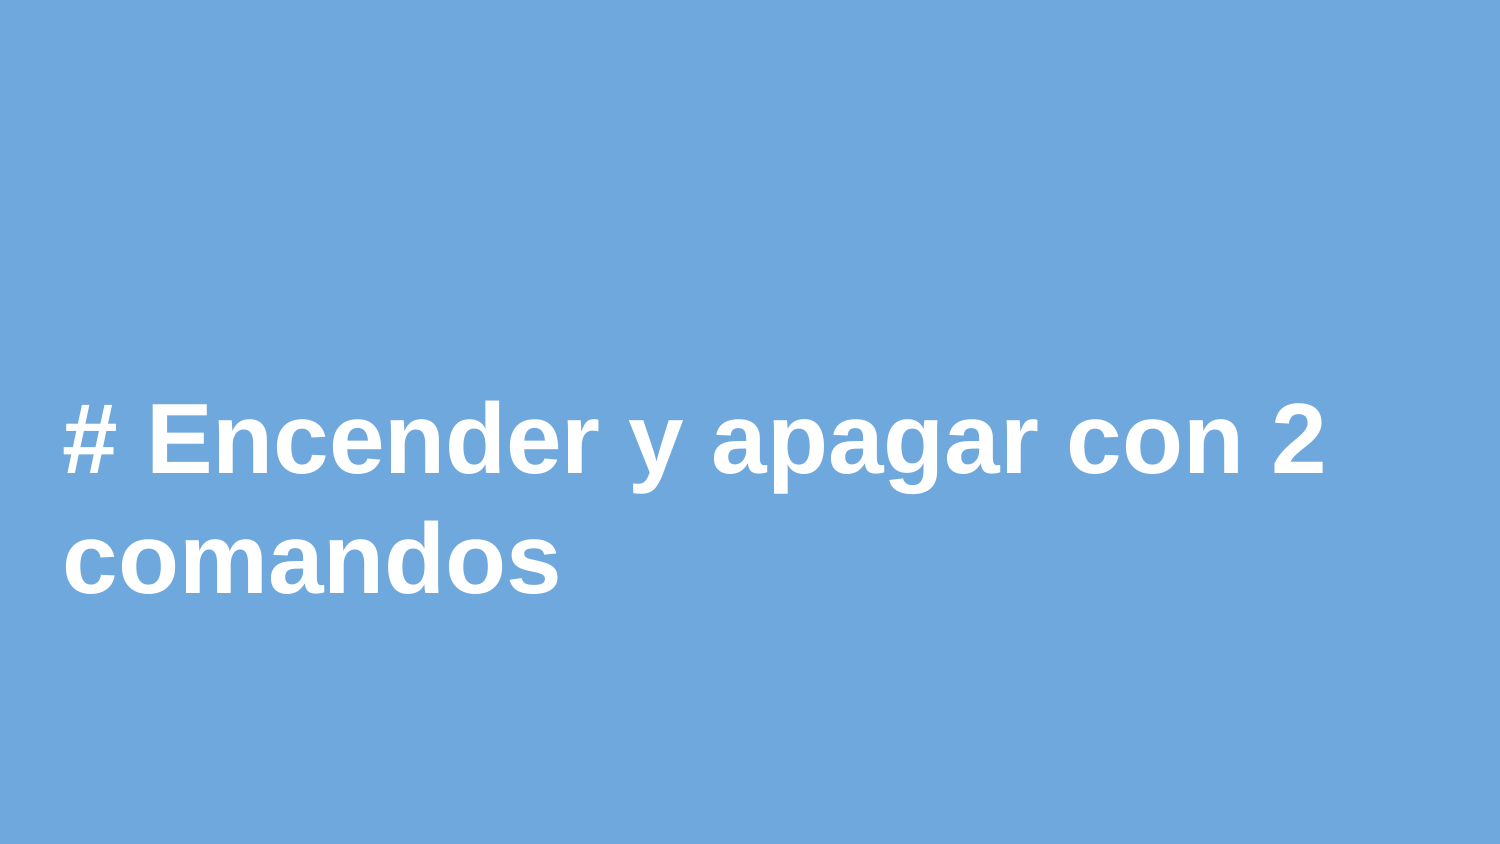

# Encender y apagar con 2 comandos